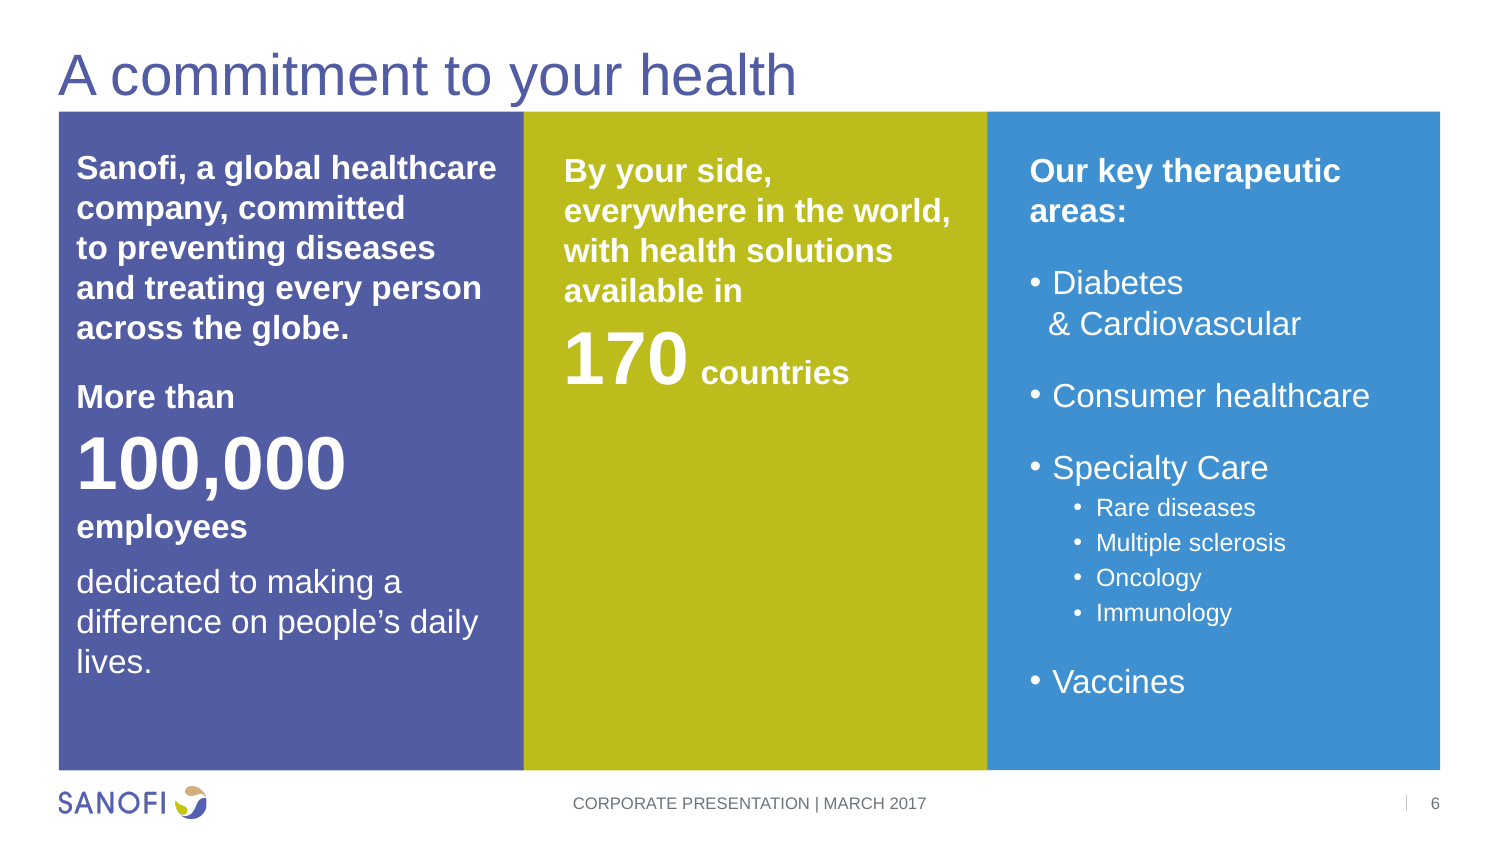

# A commitment to your health

Sanofi, a global healthcare company, committed
to preventing diseases and treating every person across the globe.
More than
100,000
employees

dedicated to making a difference on people’s daily lives.
By your side, everywhere in the world, with health solutions available in
170 countries
Our key therapeutic areas:
Diabetes
  & Cardiovascular
Consumer healthcare
Specialty Care
 Rare diseases
 Multiple sclerosis
 Oncology
 Immunology
Vaccines
CORPORATE PRESENTATION | MARCH 2017
6